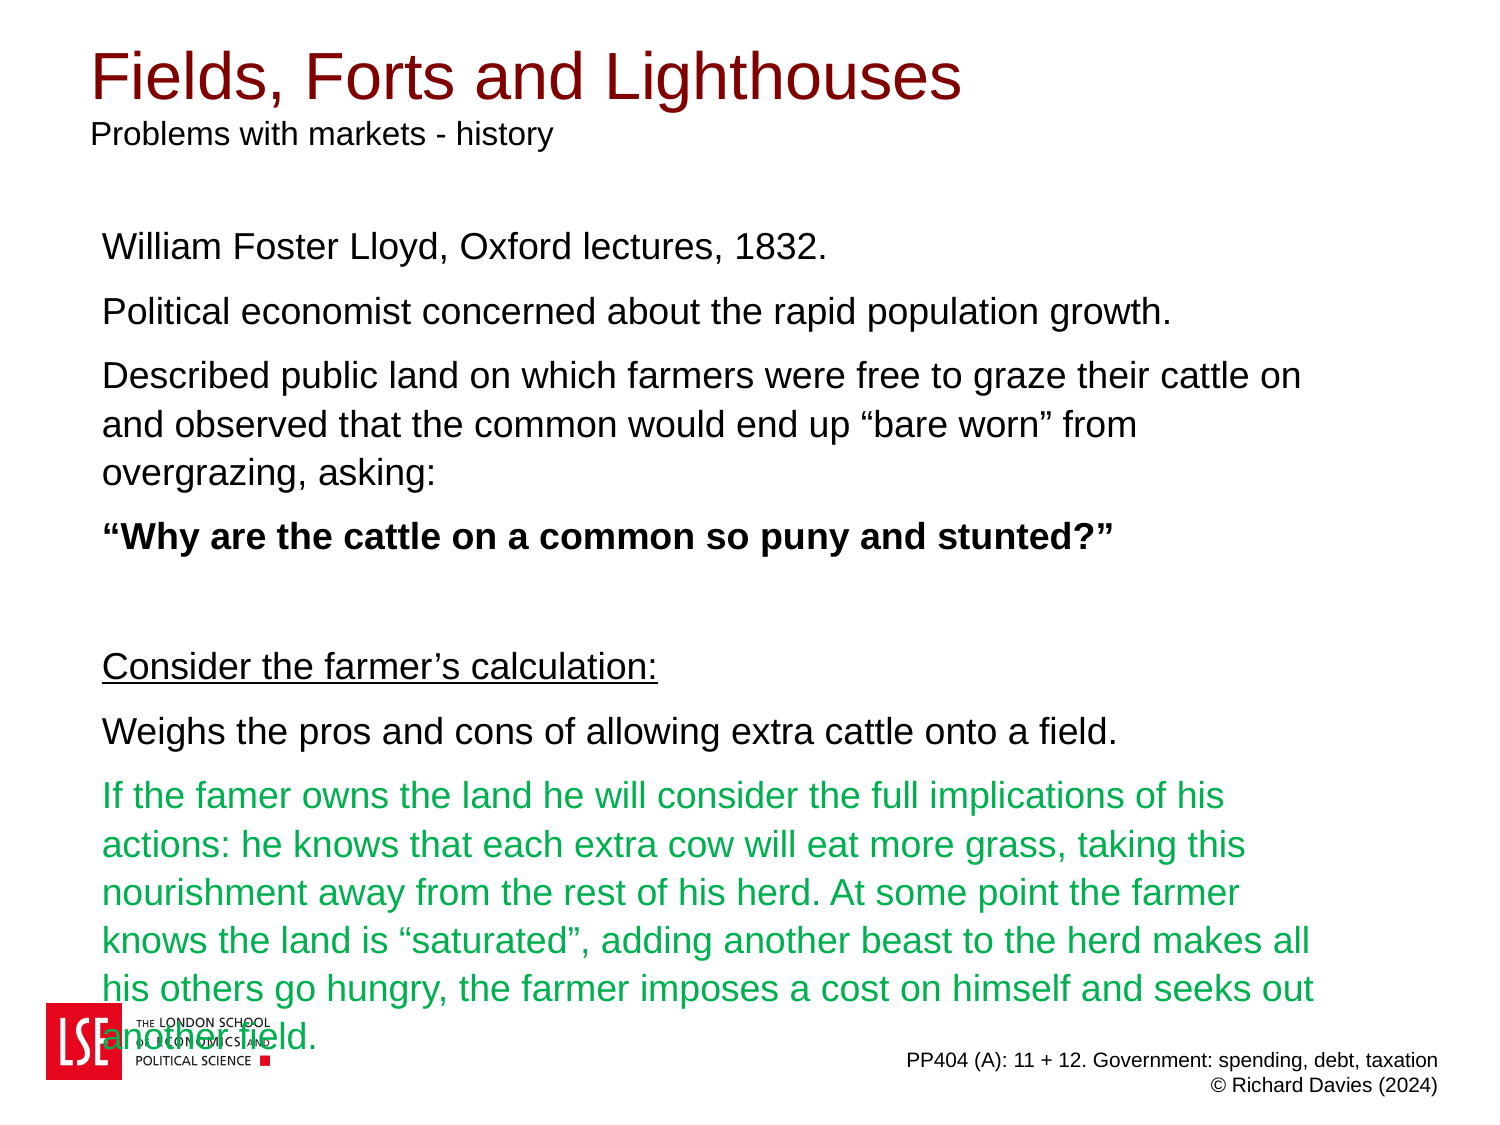

# Fields, Forts and Lighthouses Problems with markets - history

William Foster Lloyd, Oxford lectures, 1832.
Political economist concerned about the rapid population growth.
Described public land on which farmers were free to graze their cattle on and observed that the common would end up “bare worn” from overgrazing, asking:
“Why are the cattle on a common so puny and stunted?”

Consider the farmer’s calculation:
Weighs the pros and cons of allowing extra cattle onto a field.
If the famer owns the land he will consider the full implications of his actions: he knows that each extra cow will eat more grass, taking this nourishment away from the rest of his herd. At some point the farmer knows the land is “saturated”, adding another beast to the herd makes all his others go hungry, the farmer imposes a cost on himself and seeks out another field.